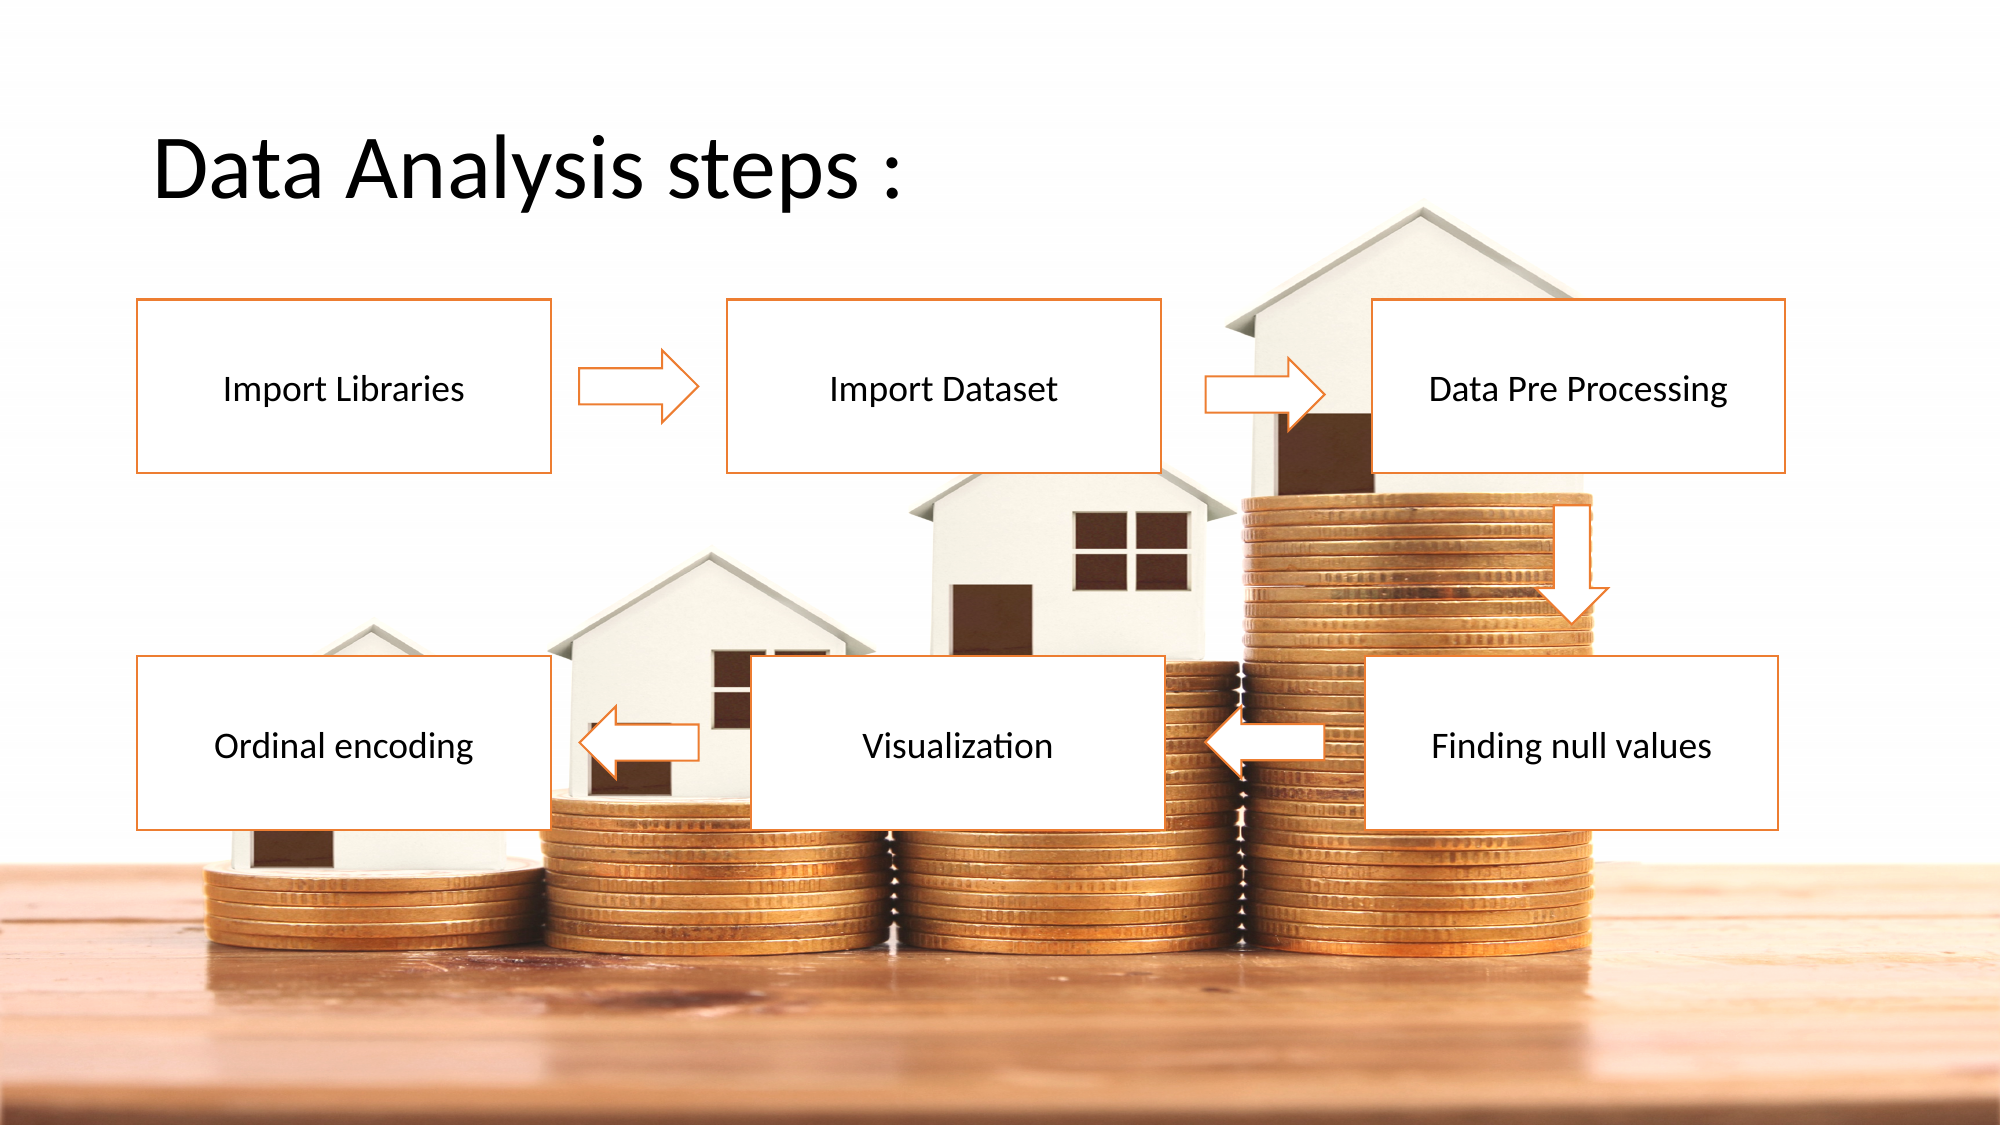

# Data Analysis steps :
Import Libraries

Import Dataset
Data Pre Processing

Ordinal encoding
Visualization
Finding null values